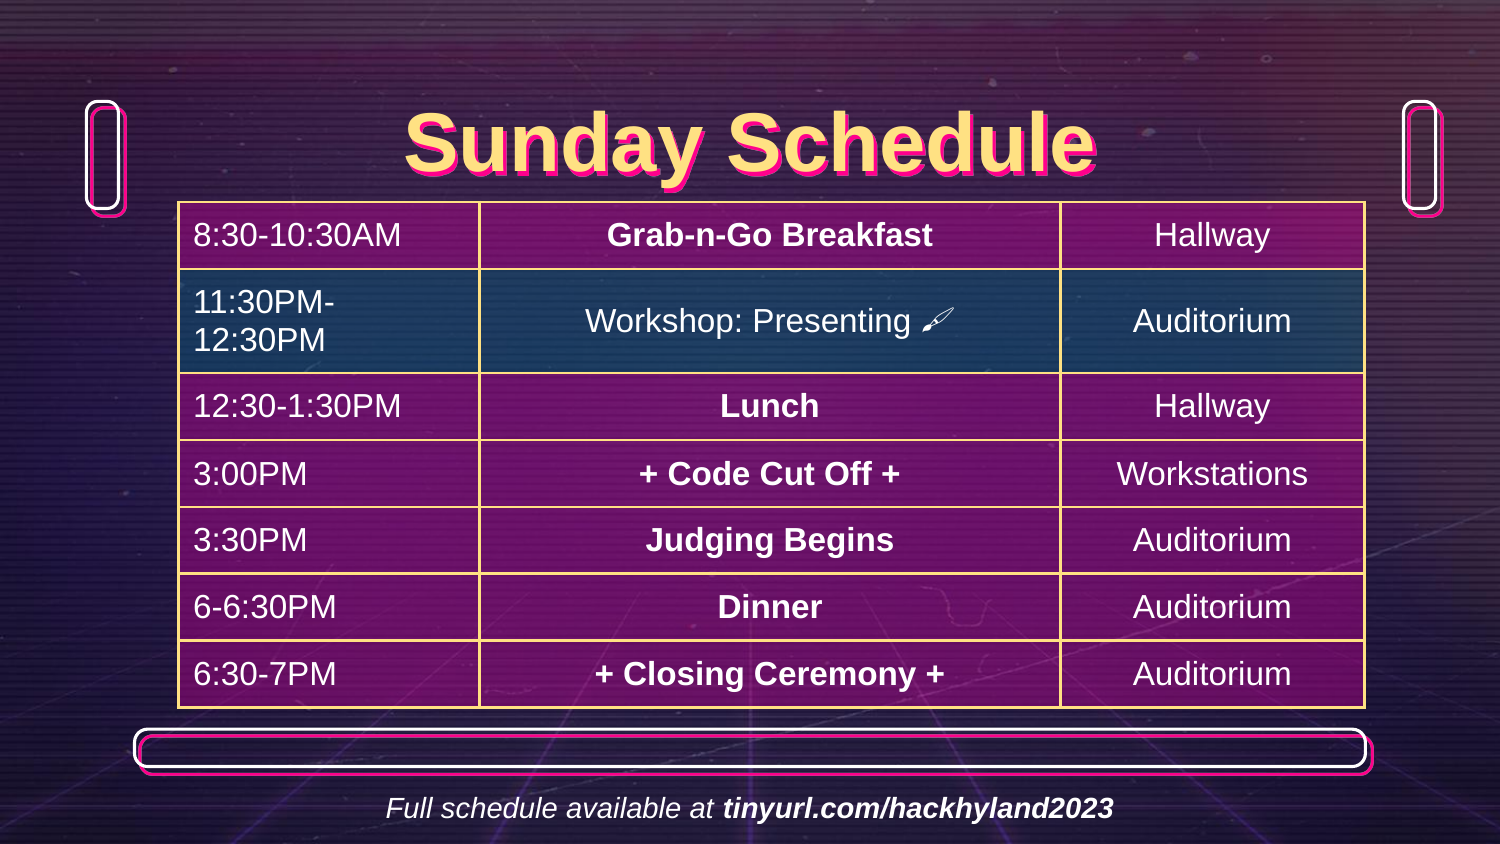

# Sunday Schedule
| 8:30-10:30AM | Grab-n-Go Breakfast | Hallway |
| --- | --- | --- |
| 11:30PM-12:30PM | Workshop: Presenting 🖌️ | Auditorium |
| 12:30-1:30PM | Lunch | Hallway |
| 3:00PM | + Code Cut Off + | Workstations |
| 3:30PM | Judging Begins | Auditorium |
| 6-6:30PM | Dinner | Auditorium |
| 6:30-7PM | + Closing Ceremony + | Auditorium |
Full schedule available at tinyurl.com/hackhyland2023